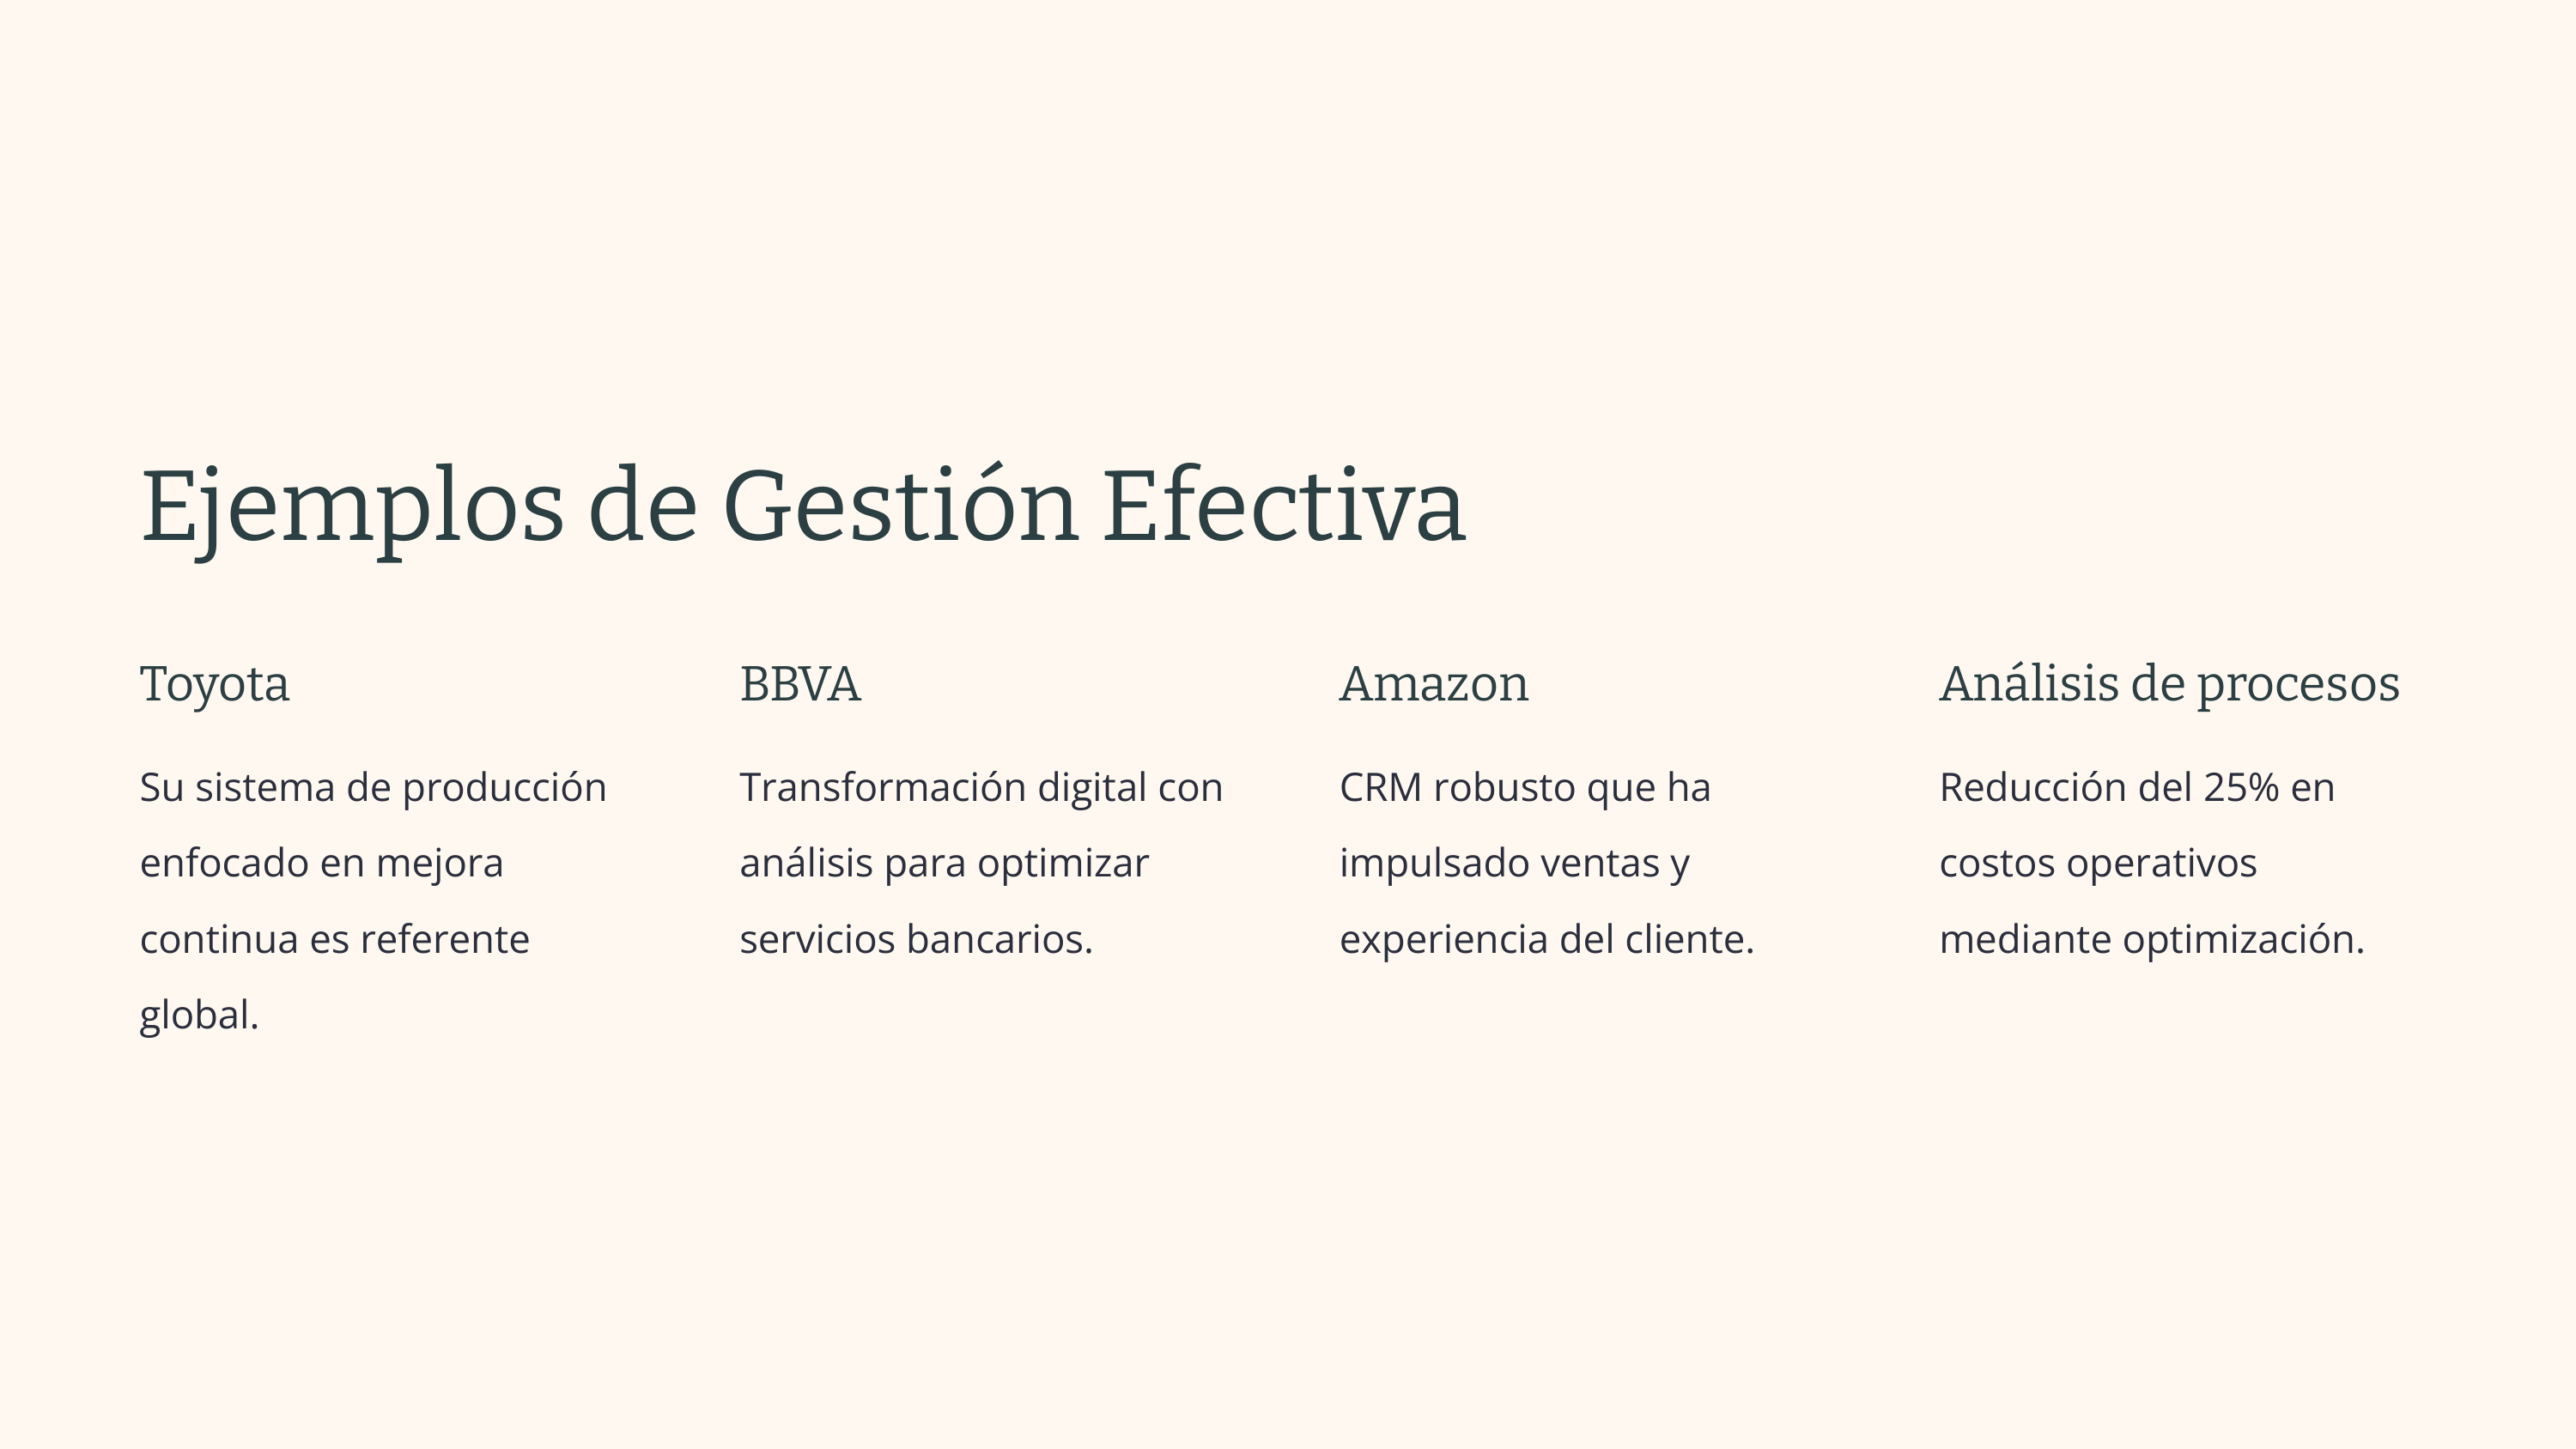

Ejemplos de Gestión Efectiva

Toyota

BBVA

Amazon

Análisis de procesos

Su sistema de producción enfocado en mejora continua es referente global.

Transformación digital con análisis para optimizar servicios bancarios.

CRM robusto que ha impulsado ventas y experiencia del cliente.

Reducción del 25% en costos operativos mediante optimización.